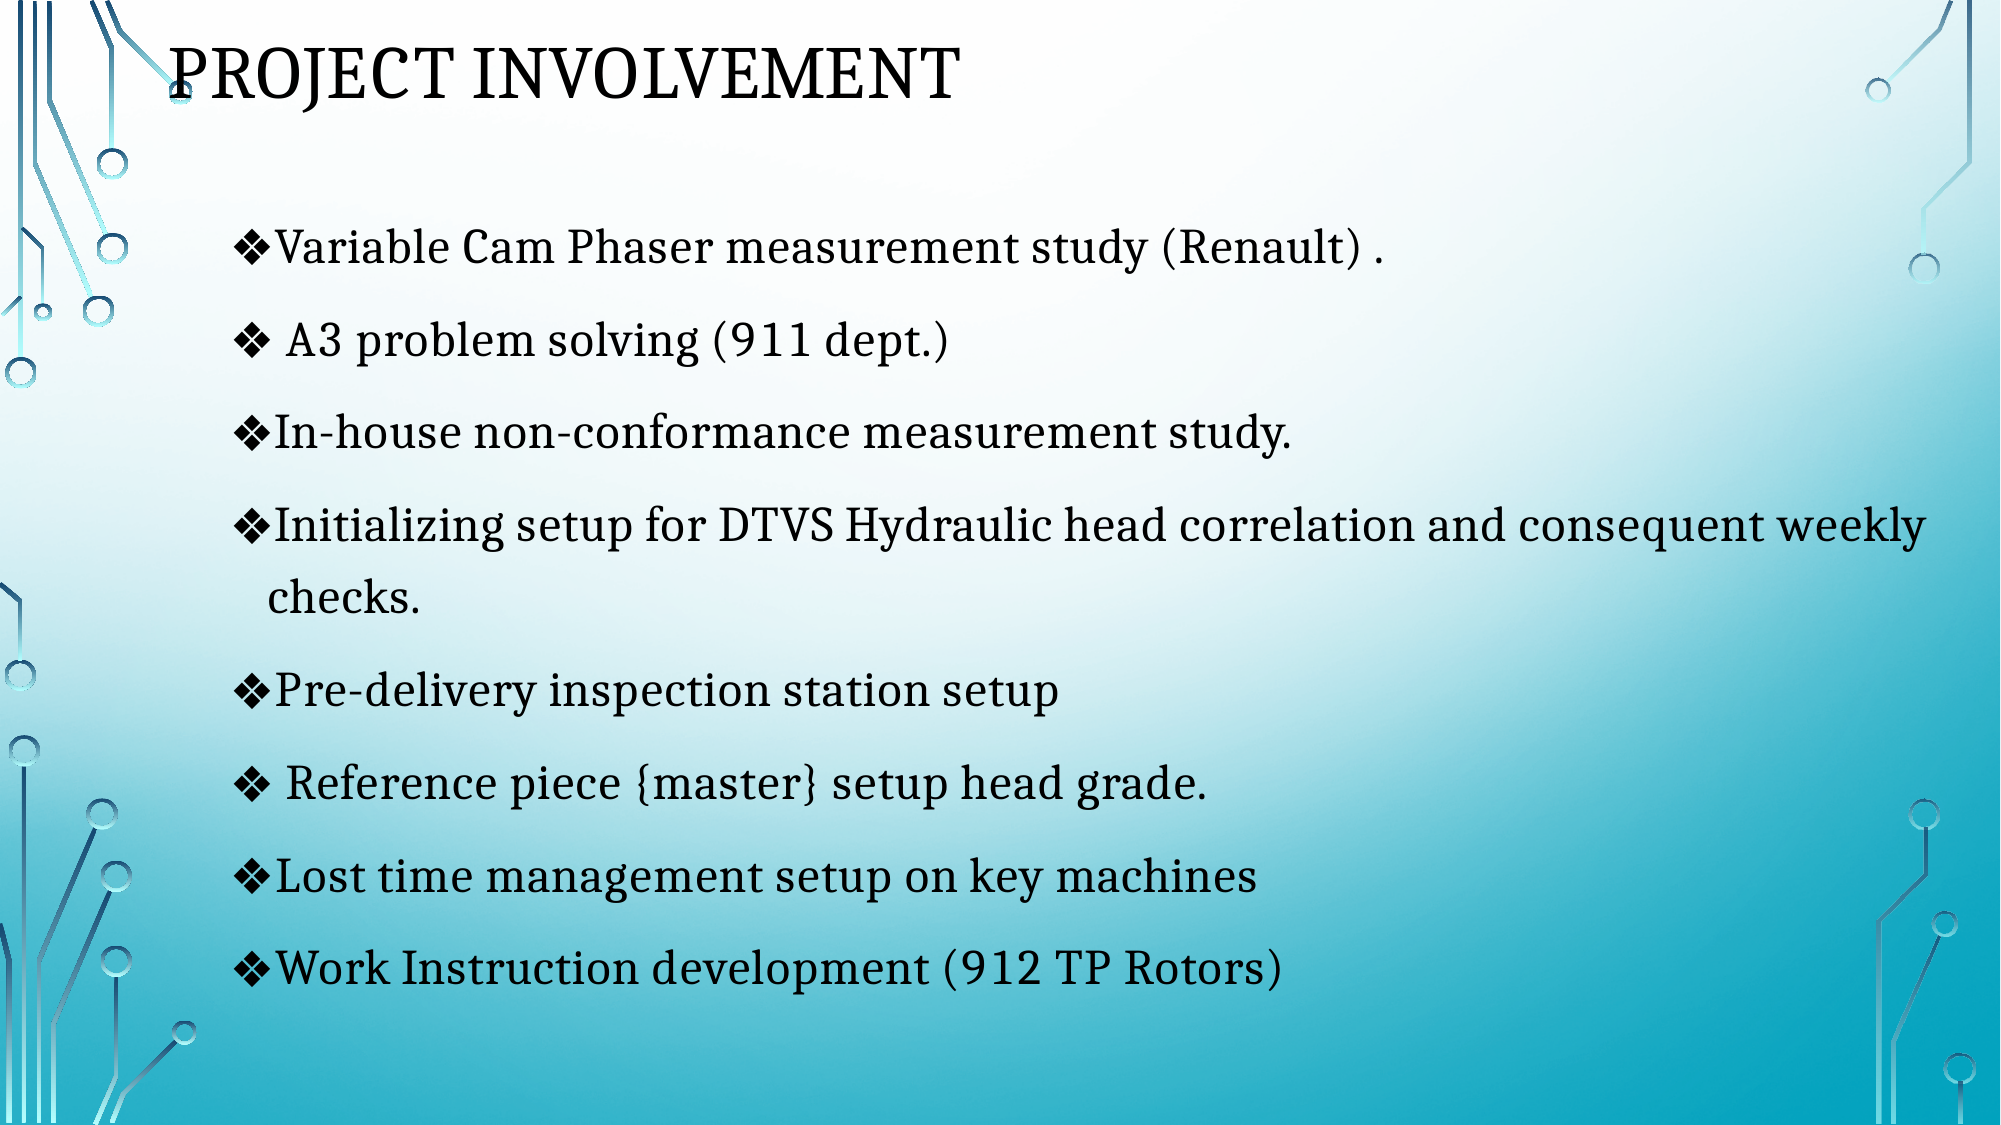

# PROJECT INVOLVEMENT
Variable Cam Phaser measurement study (Renault) .
 A3 problem solving (911 dept.)
In-house non-conformance measurement study.
Initializing setup for DTVS Hydraulic head correlation and consequent weekly checks.
Pre-delivery inspection station setup
 Reference piece {master} setup head grade.
Lost time management setup on key machines
Work Instruction development (912 TP Rotors)